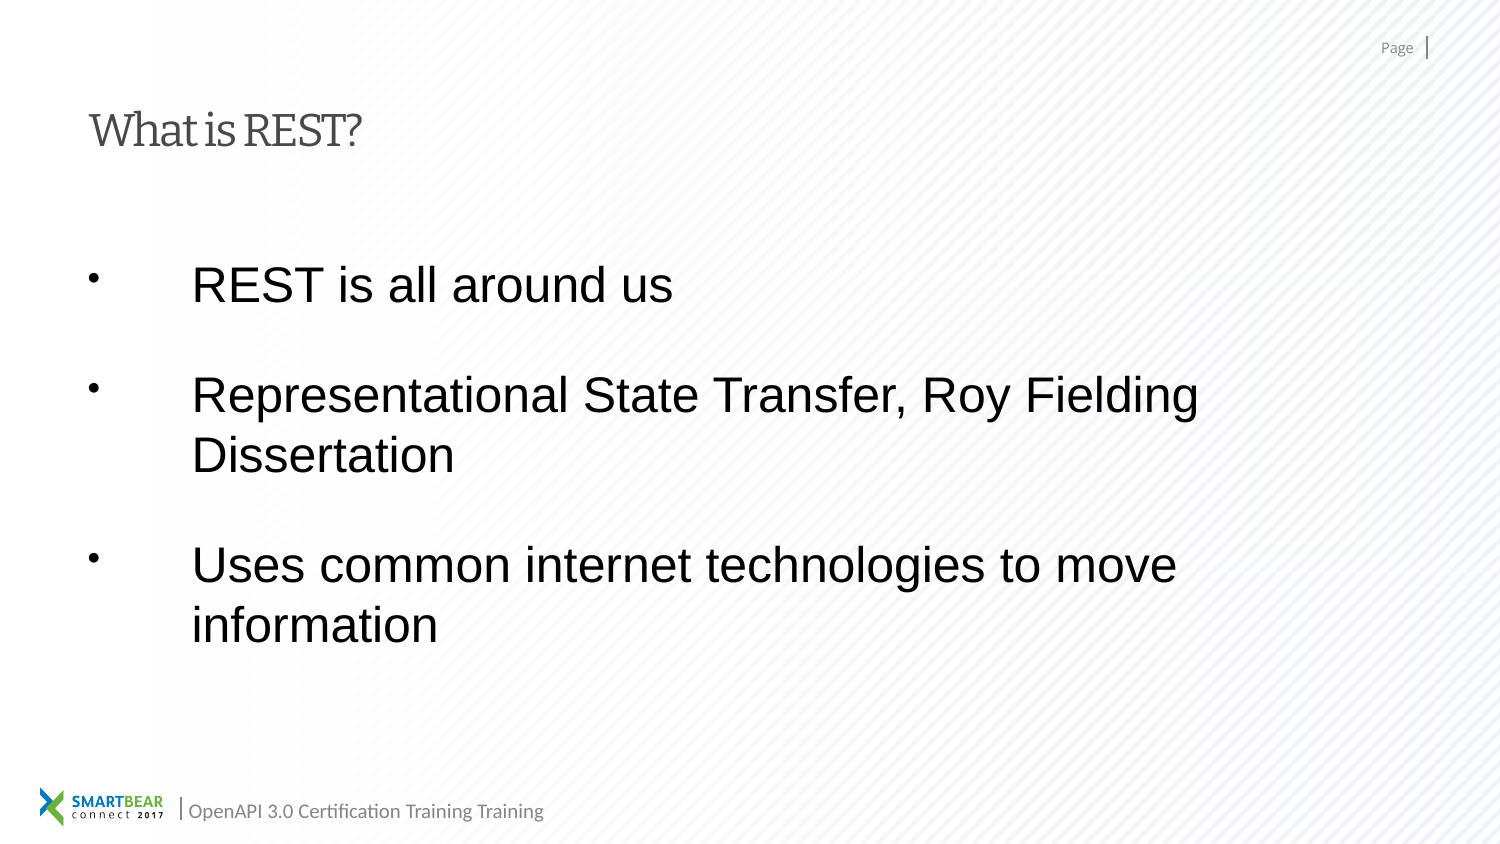

# What is REST?

REST is all around us
Representational State Transfer, Roy Fielding Dissertation
Uses common internet technologies to move information
OpenAPI 3.0 Certification Training Training